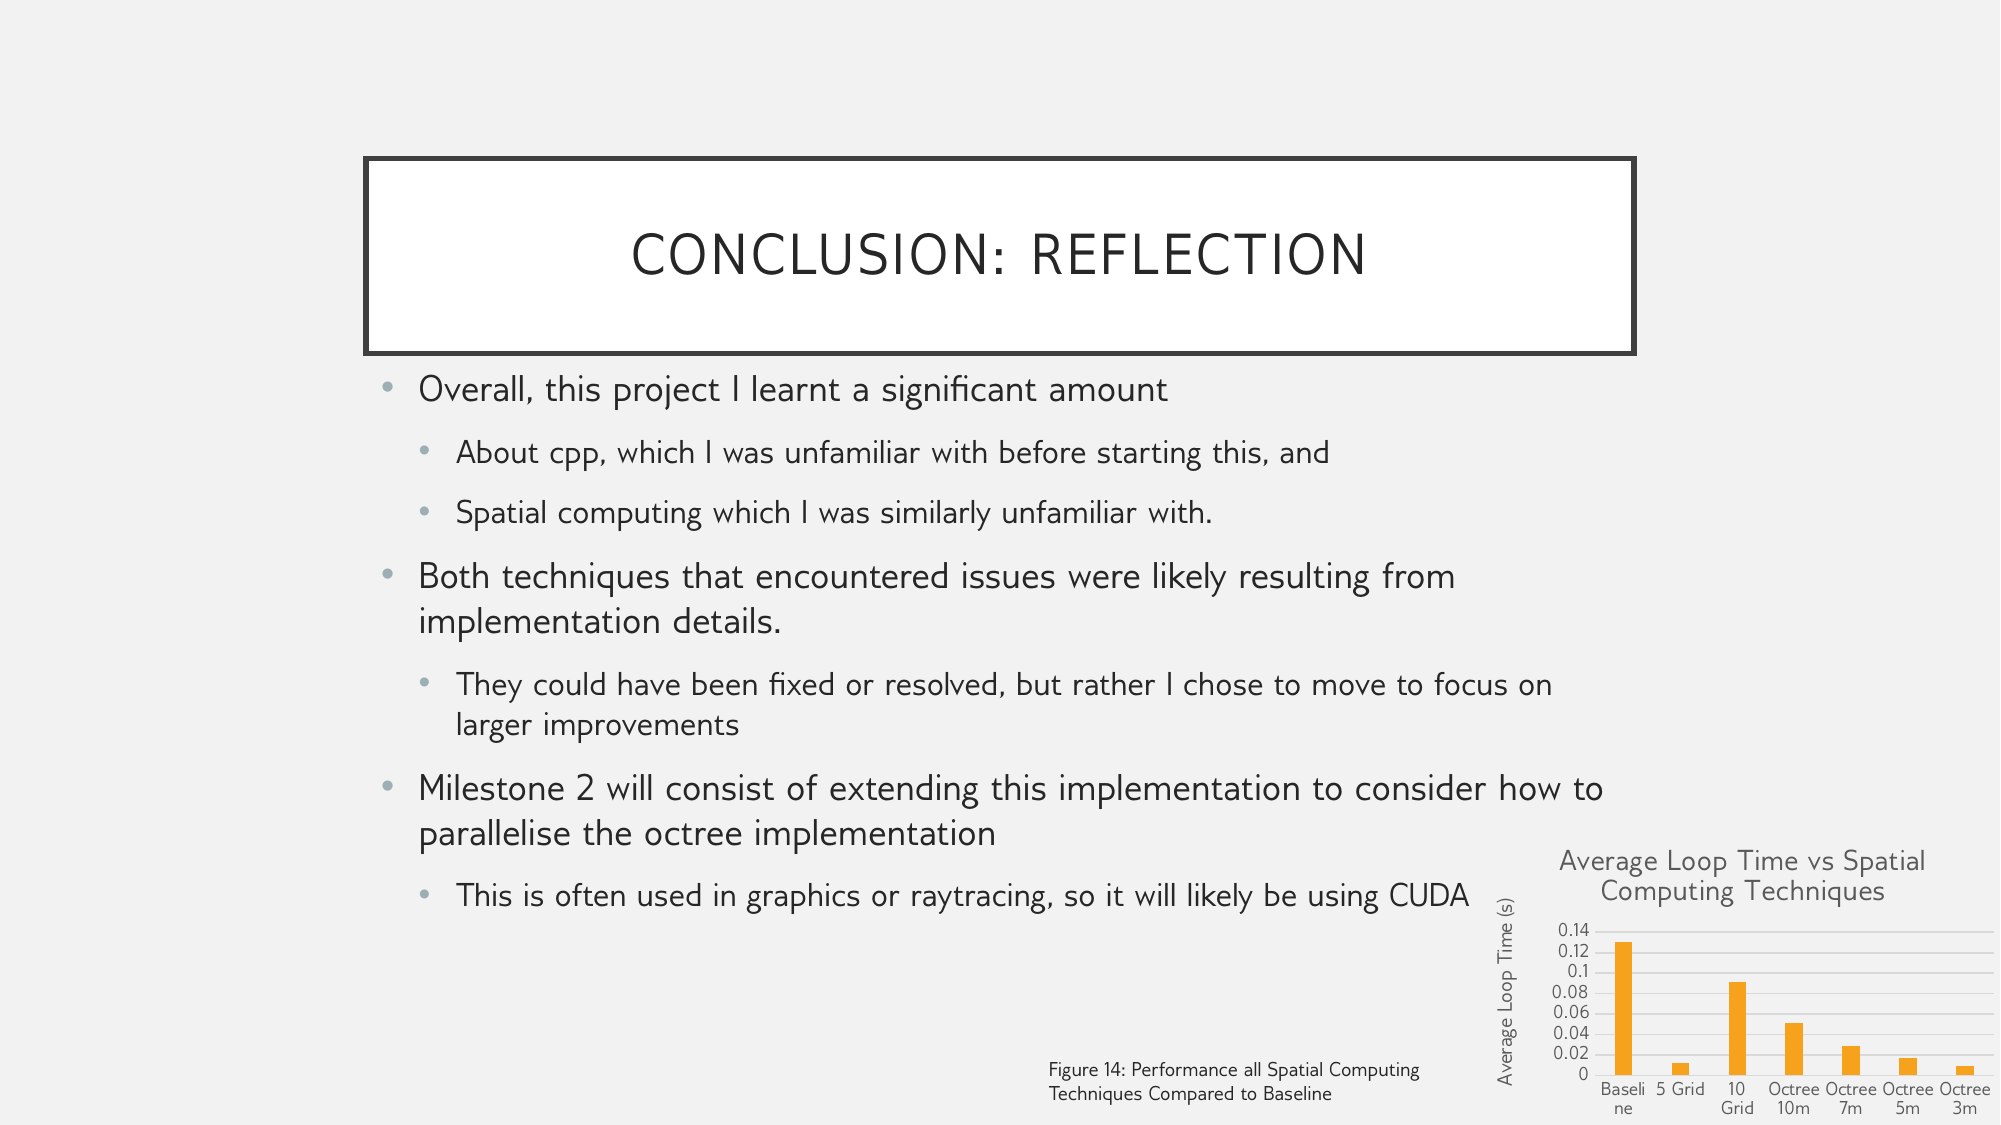

# Conclusion: Reflection
Overall, this project I learnt a significant amount
About cpp, which I was unfamiliar with before starting this, and
Spatial computing which I was similarly unfamiliar with.
Both techniques that encountered issues were likely resulting from implementation details.
They could have been fixed or resolved, but rather I chose to move to focus on larger improvements
Milestone 2 will consist of extending this implementation to consider how to parallelise the octree implementation
This is often used in graphics or raytracing, so it will likely be using CUDA

### Chart: Average Loop Time vs Spatial Computing Techniques

| Category |  |
|---|---|
| Baseline | 0.13038469479999984 |
| 5 Grid | 0.012637831932773107 |
| 10 Grid | 0.09130815320000013 |
| Octree 10m | 0.05118518080000005 |
| Octree 7m | 0.02847350559999997 |
| Octree 5m | 0.017484501599999976 |
| Octree 3m | 0.009169477200000001 |
Figure 14: Performance all Spatial Computing Techniques Compared to Baseline